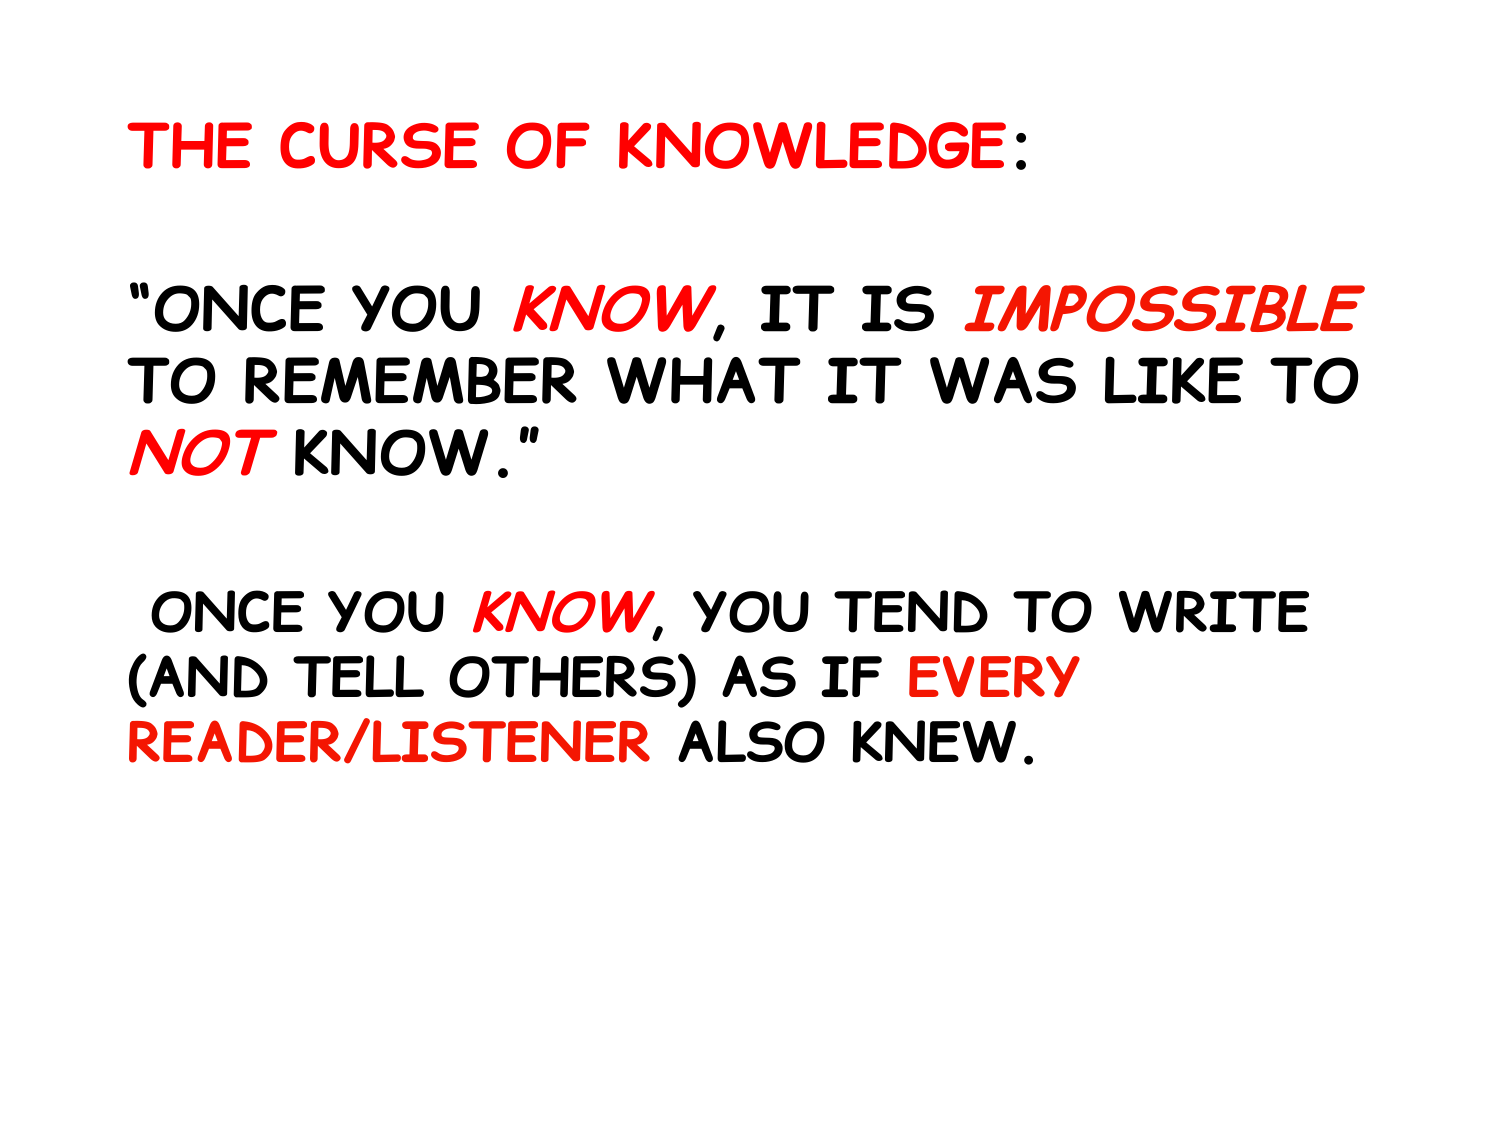

THE CURSE OF KNOWLEDGE:
“ONCE YOU KNOW, IT IS IMPOSSIBLE TO REMEMBER WHAT IT WAS LIKE TO NOT KNOW.”
 ONCE YOU KNOW, YOU TEND TO WRITE
(AND TELL OTHERS) AS IF EVERY READER/LISTENER ALSO KNEW.